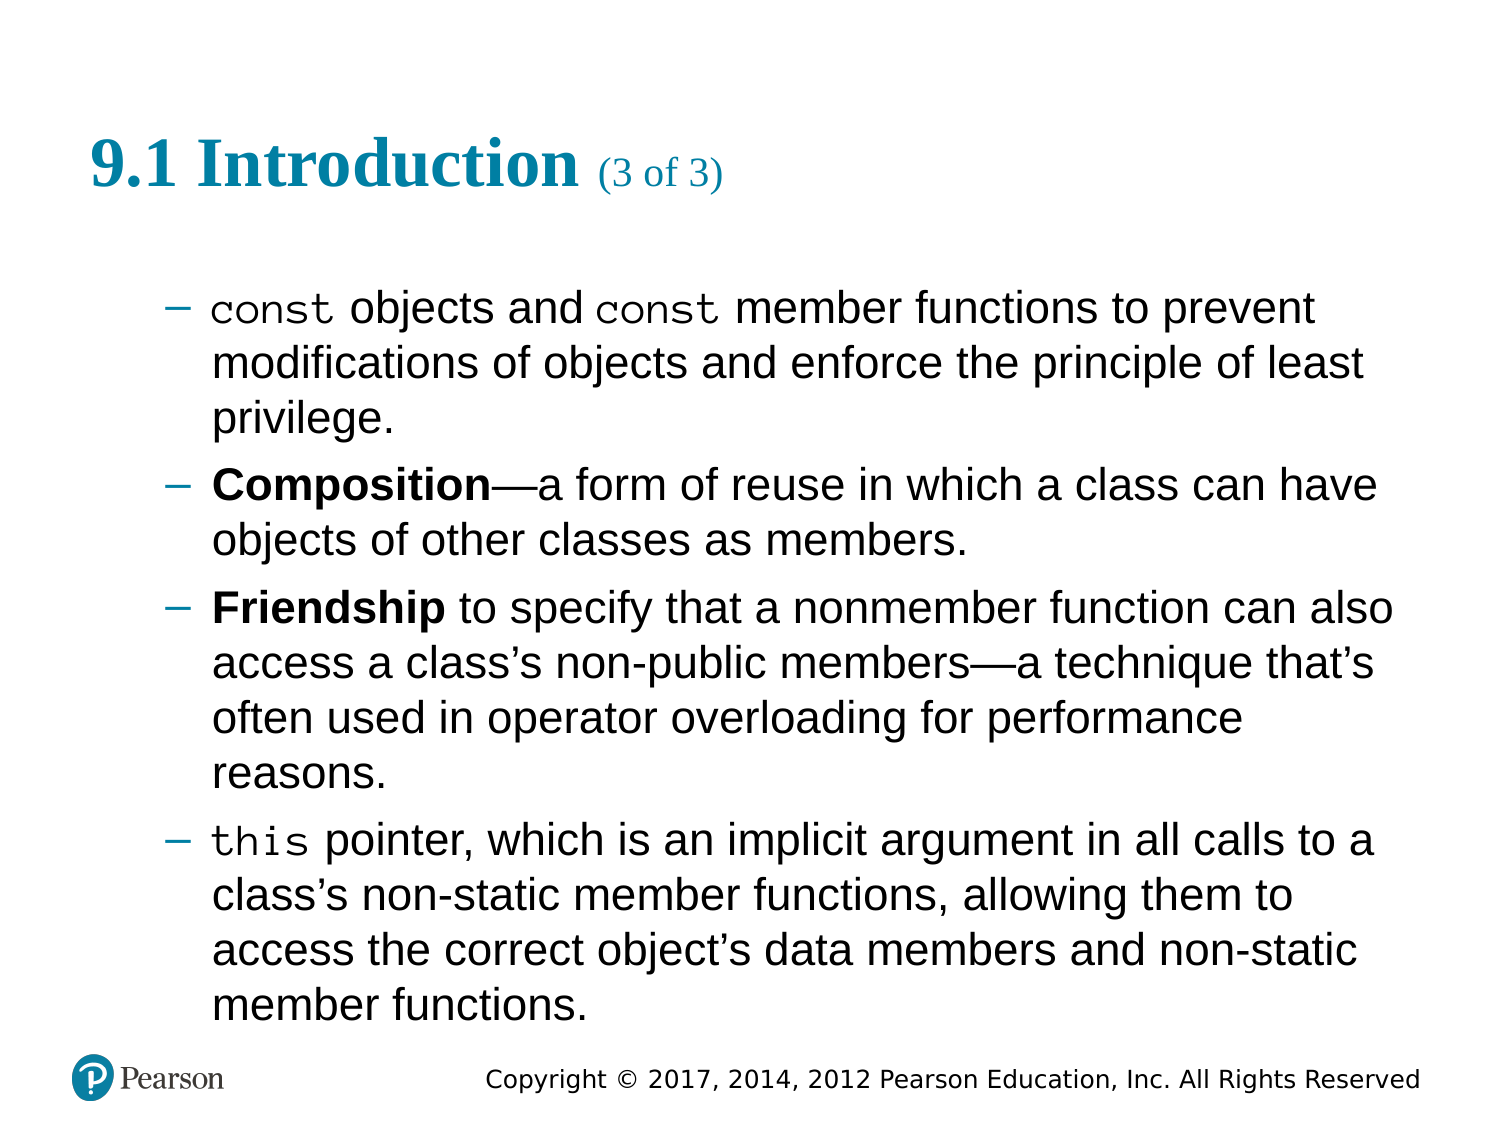

# 9.1 Introduction (3 of 3)
const objects and const member functions to prevent modifications of objects and enforce the principle of least privilege.
Composition—a form of reuse in which a class can have objects of other classes as members.
Friendship to specify that a nonmember function can also access a class’s non-public members—a technique that’s often used in operator overloading for performance reasons.
this pointer, which is an implicit argument in all calls to a class’s non-static member functions, allowing them to access the correct object’s data members and non-static member functions.